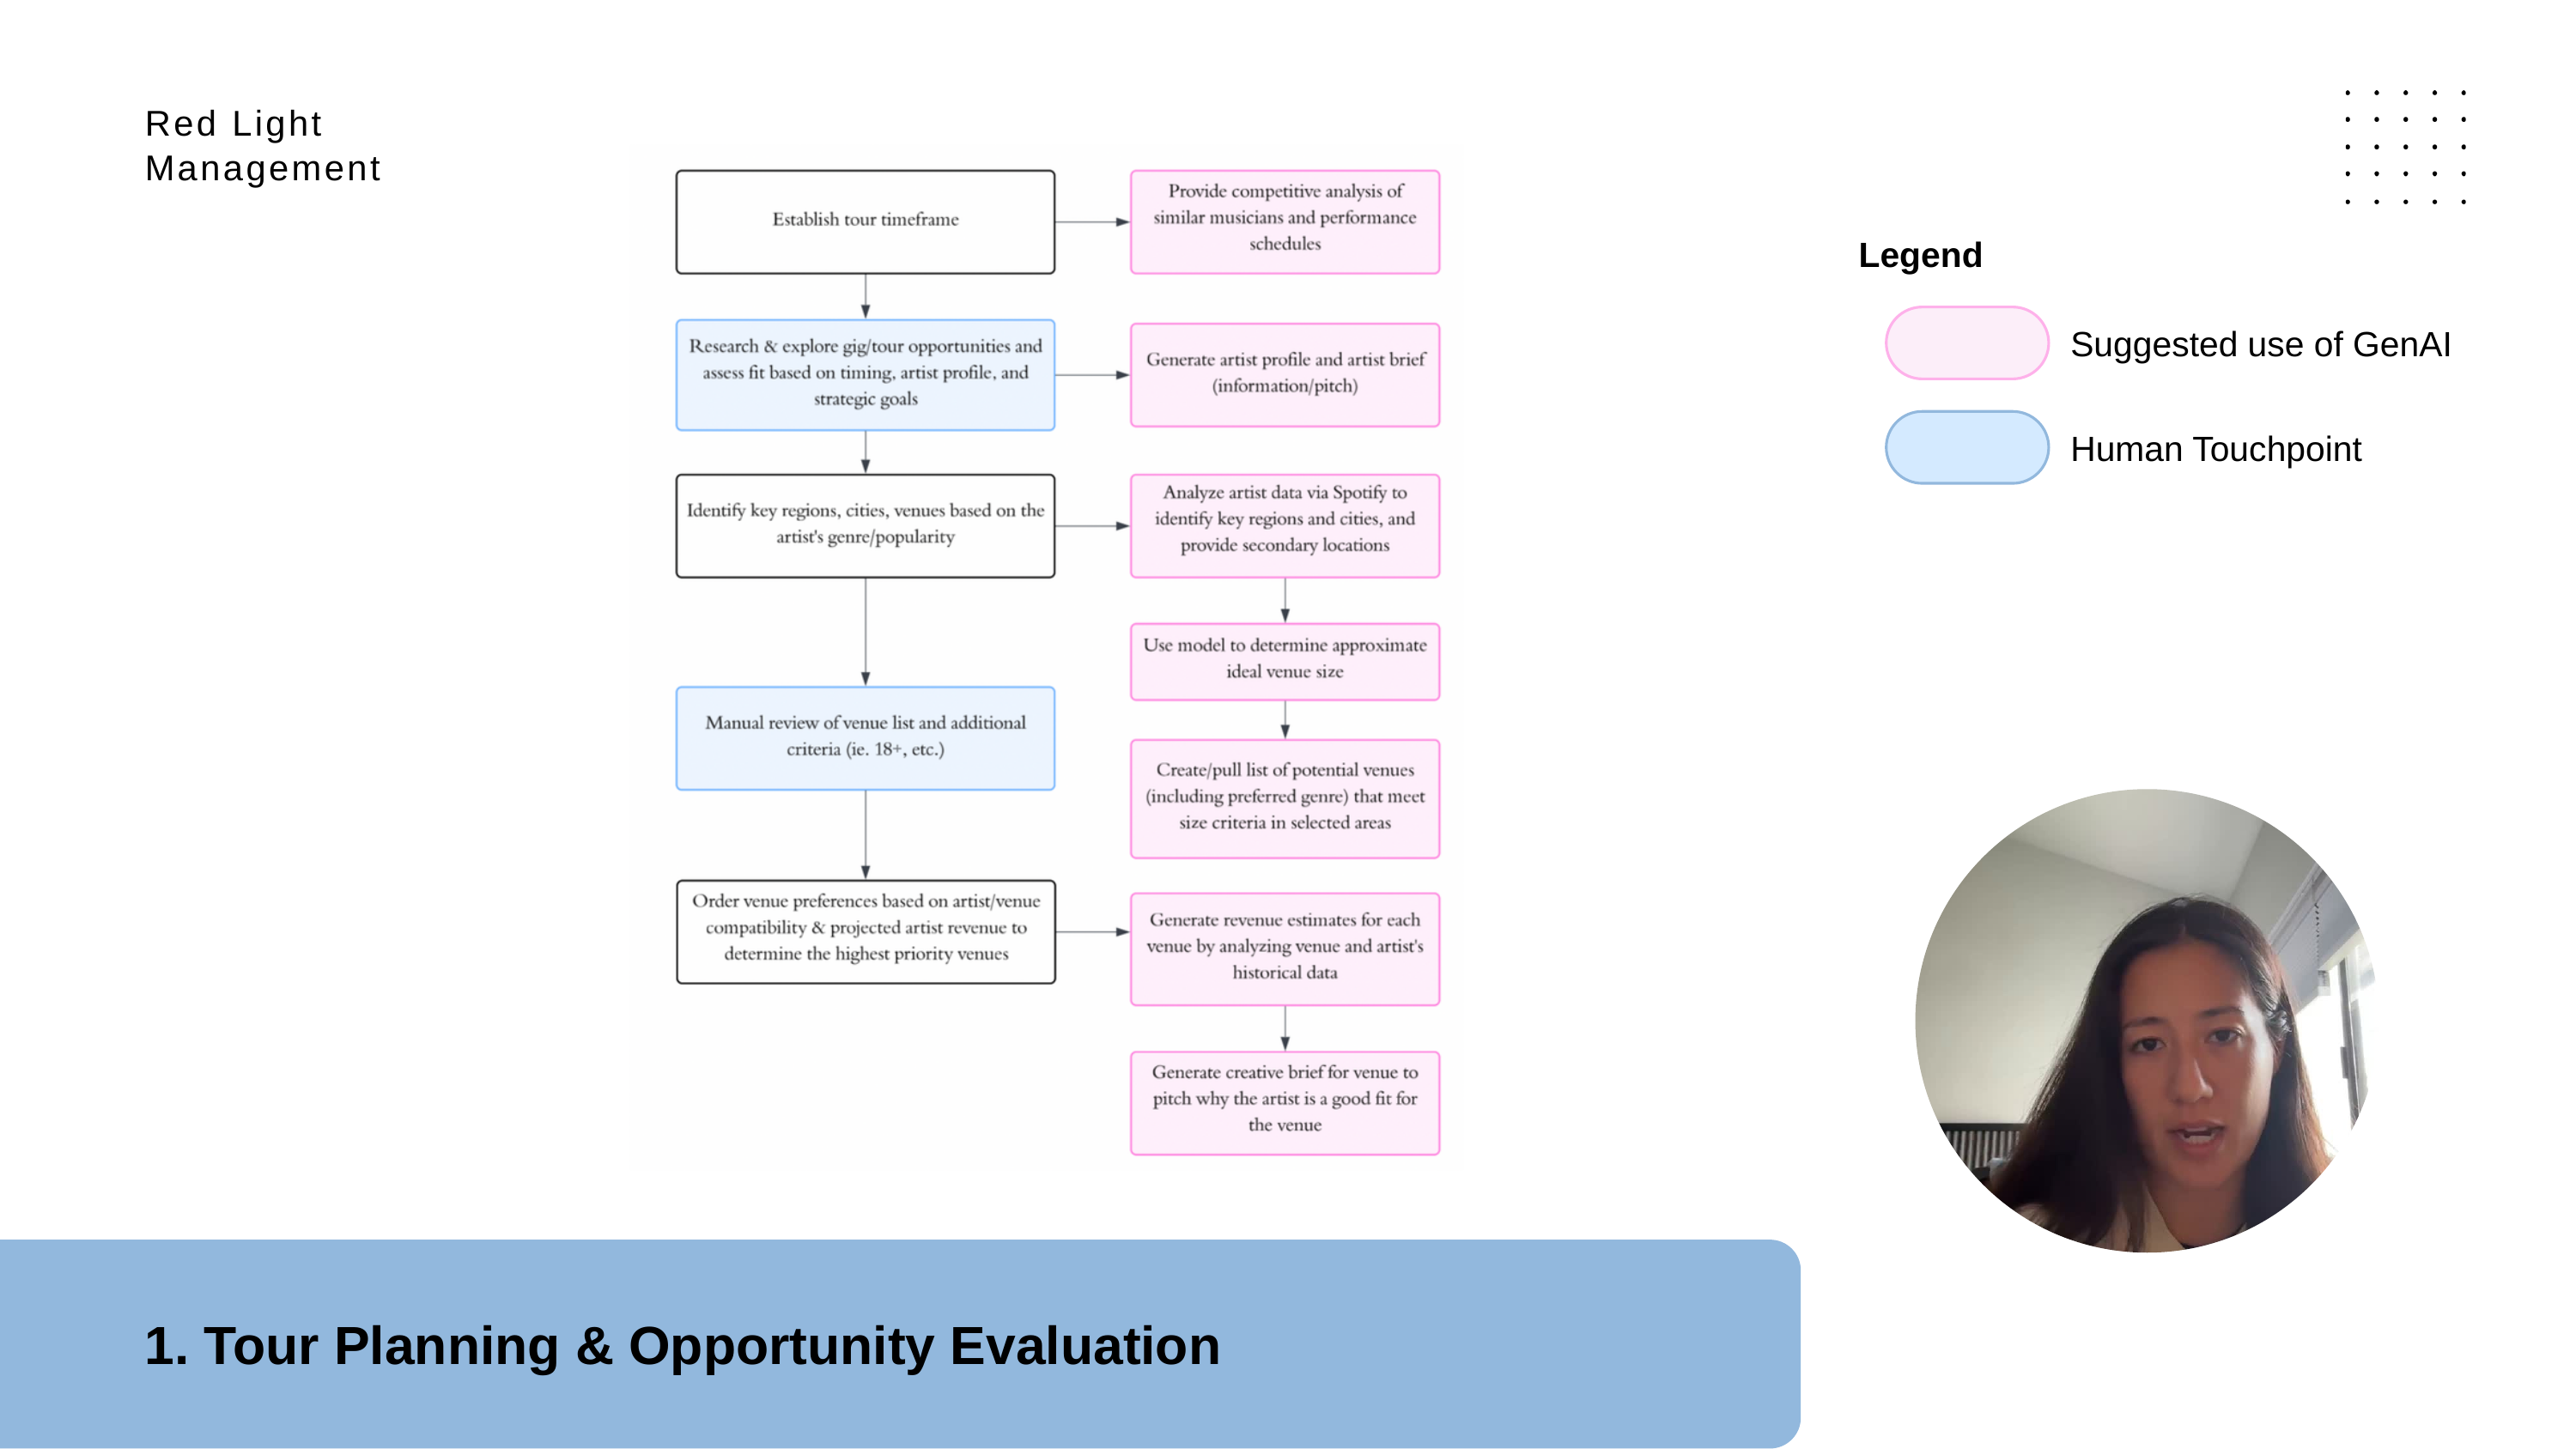

Red Light Management

Legend

Suggested use of GenAI

Human Touchpoint

1. Tour Planning & Opportunity Evaluation